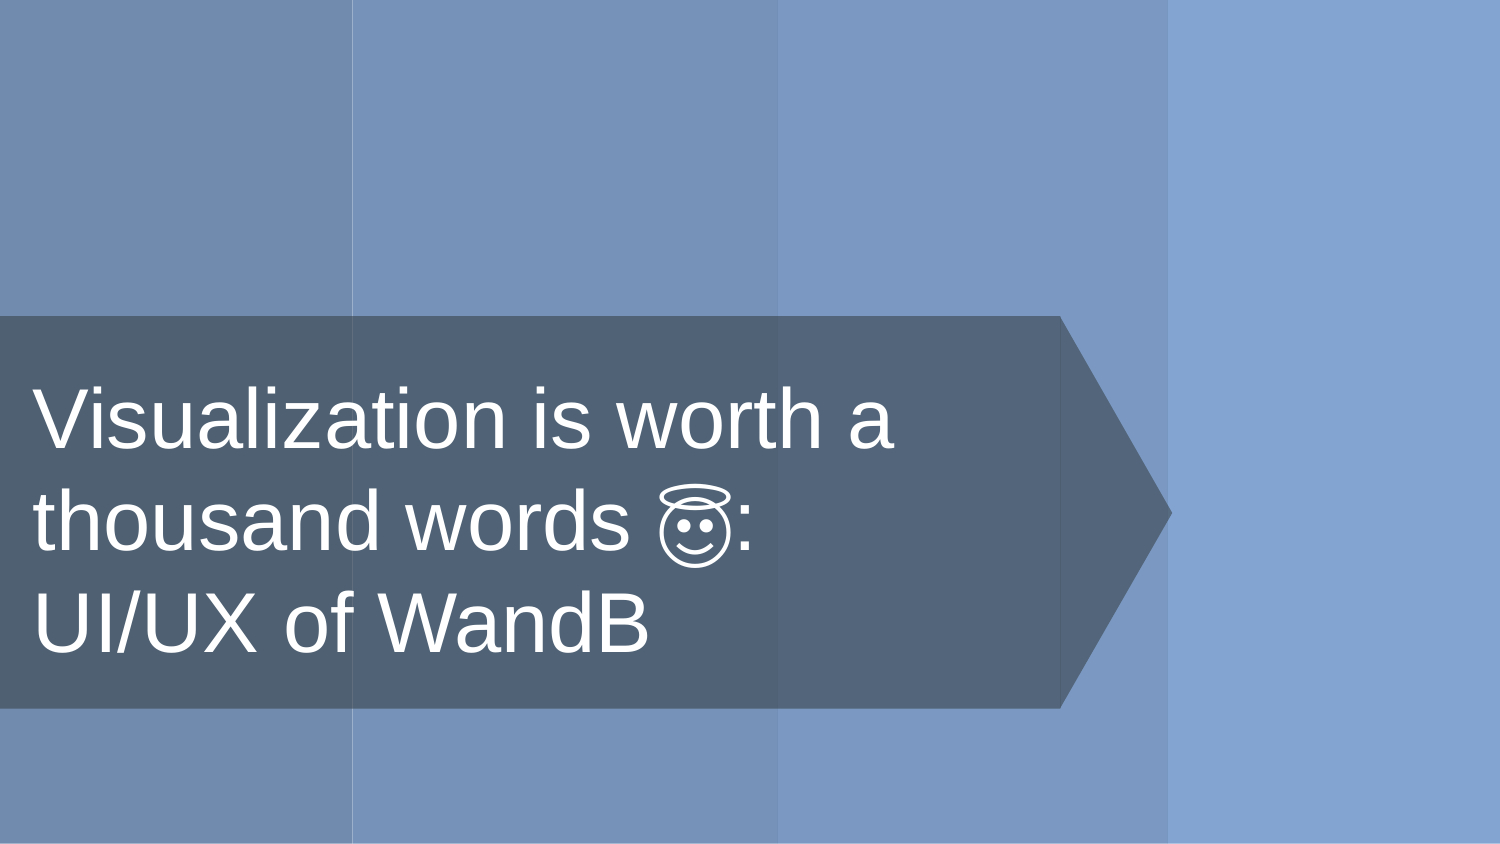

# Visualization is worth a thousand words 😇: UI/UX of WandB